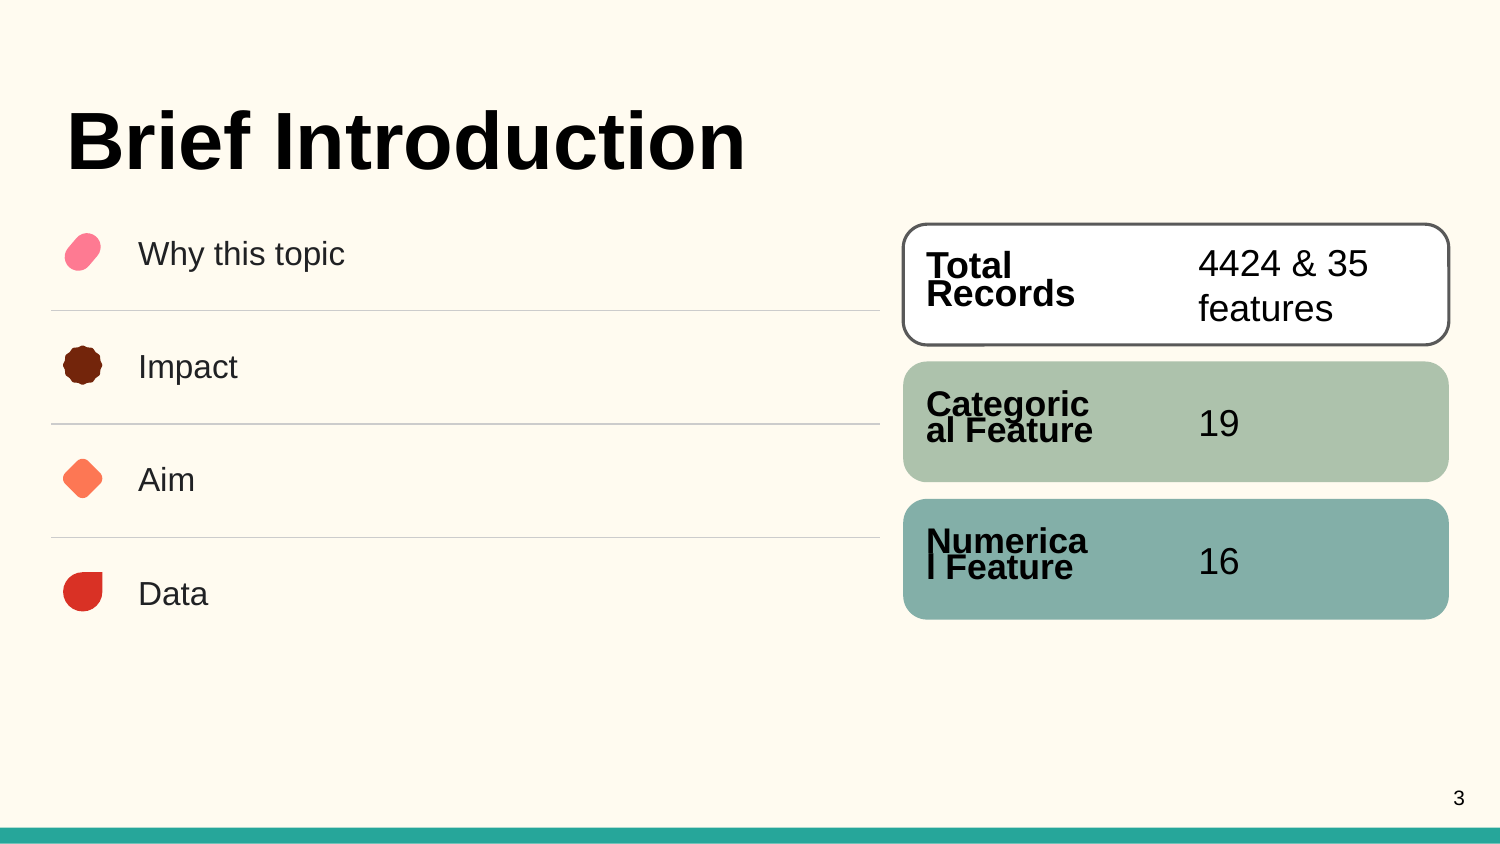

# Brief Introduction
Why this topic

Impact

Aim

Data

Total Records
4424 & 35 features

Categorical Feature
19

Numerical Feature
16
3